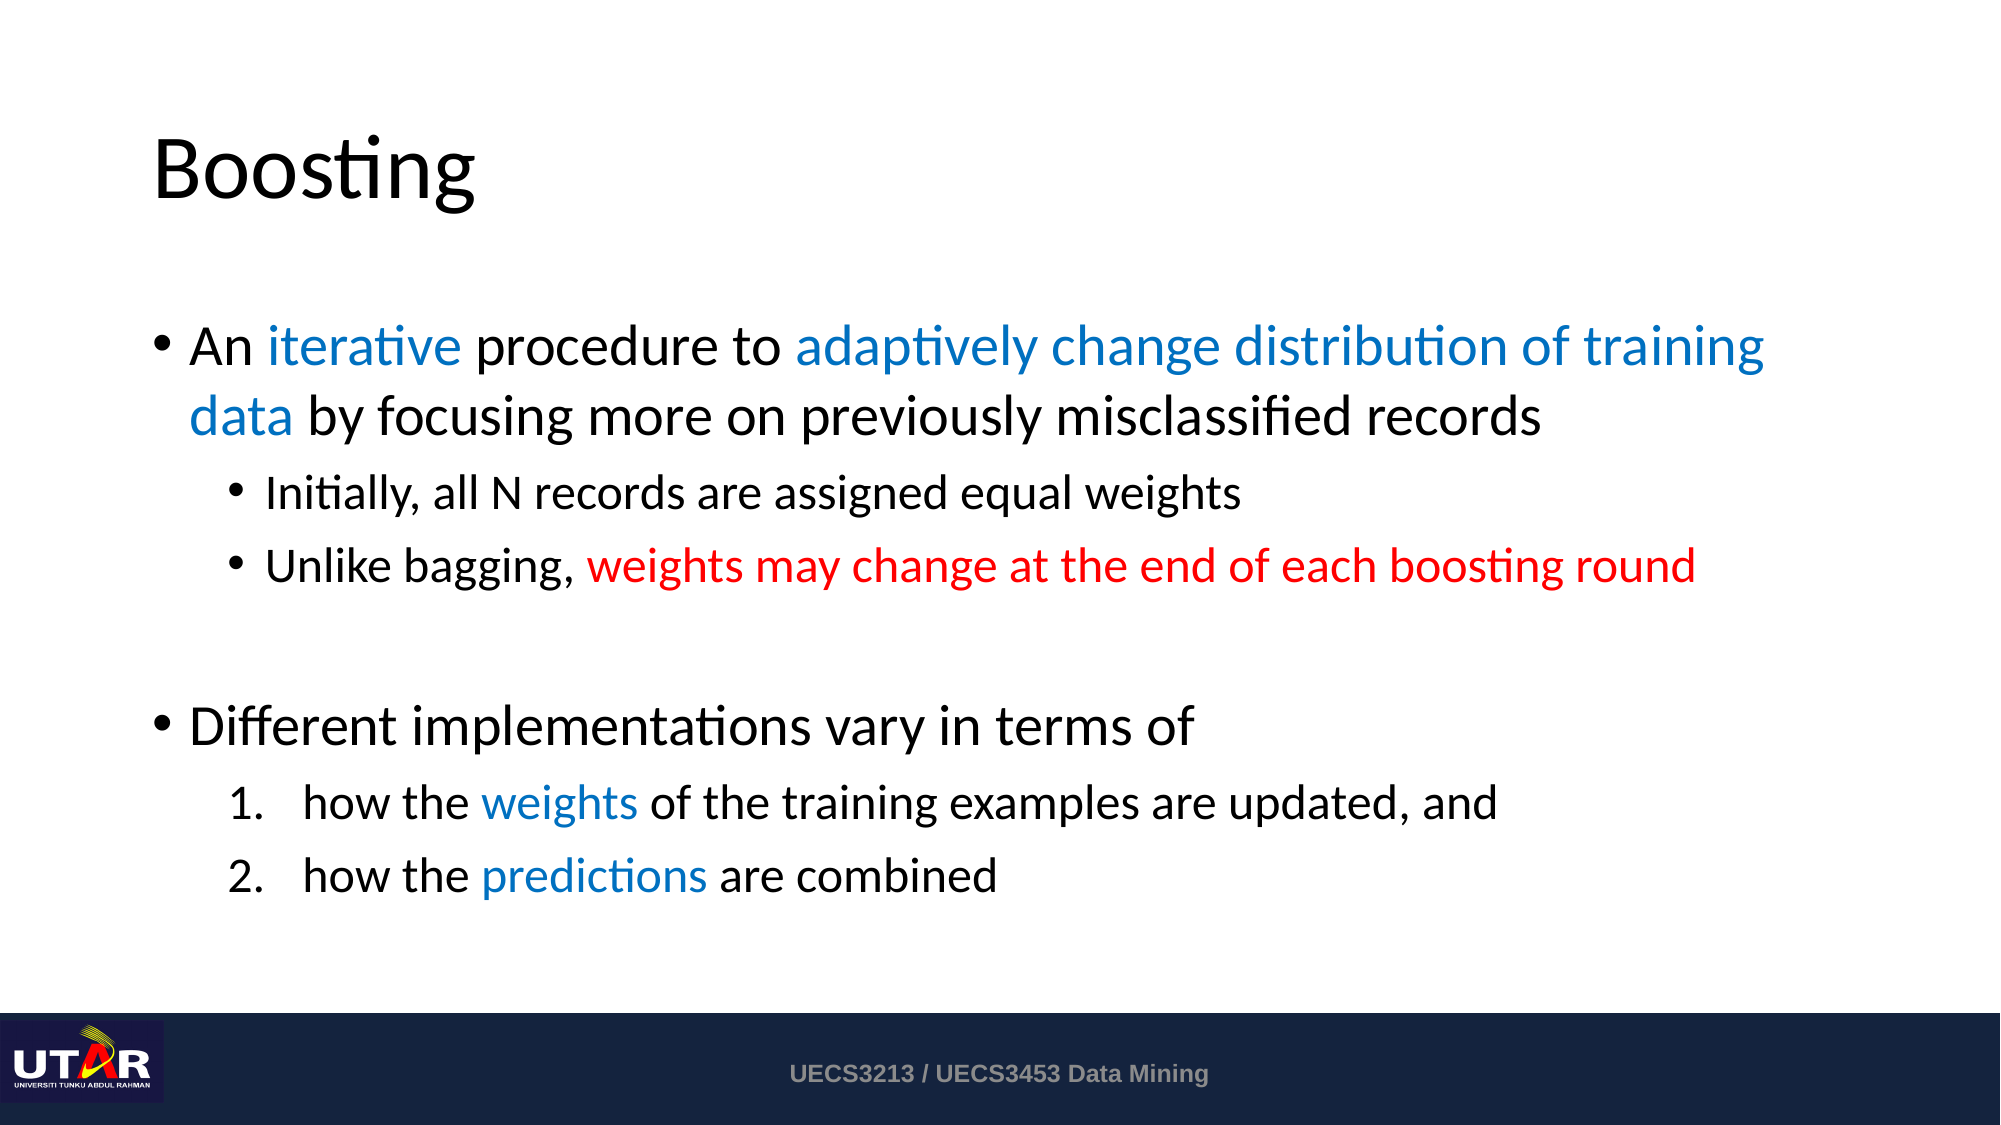

UECS3213 / UECS3453 Data Mining
98
# Boosting
An iterative procedure to adaptively change distribution of training data by focusing more on previously misclassified records
Initially, all N records are assigned equal weights
Unlike bagging, weights may change at the end of each boosting round

Different implementations vary in terms of
how the weights of the training examples are updated, and
how the predictions are combined